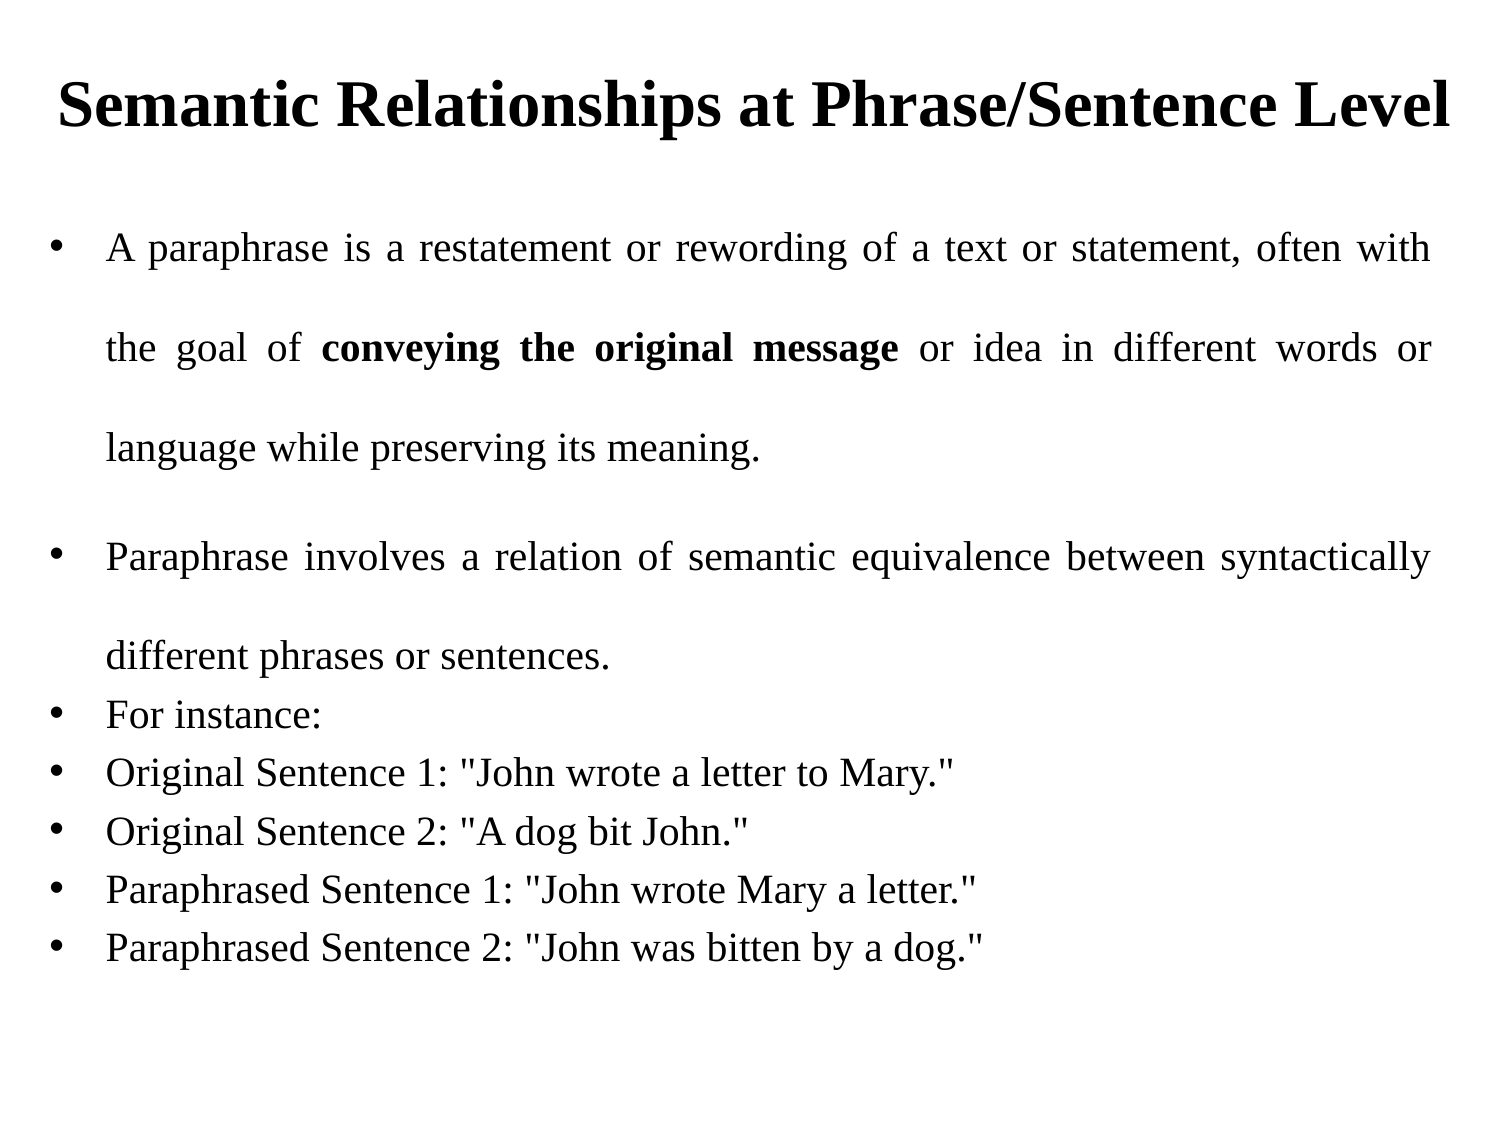

# Semantic Relationships at Phrase/Sentence Level
A paraphrase is a restatement or rewording of a text or statement, often with the goal of conveying the original message or idea in different words or language while preserving its meaning.
Paraphrase involves a relation of semantic equivalence between syntactically different phrases or sentences.
For instance:
Original Sentence 1: "John wrote a letter to Mary."
Original Sentence 2: "A dog bit John."
Paraphrased Sentence 1: "John wrote Mary a letter."
Paraphrased Sentence 2: "John was bitten by a dog."